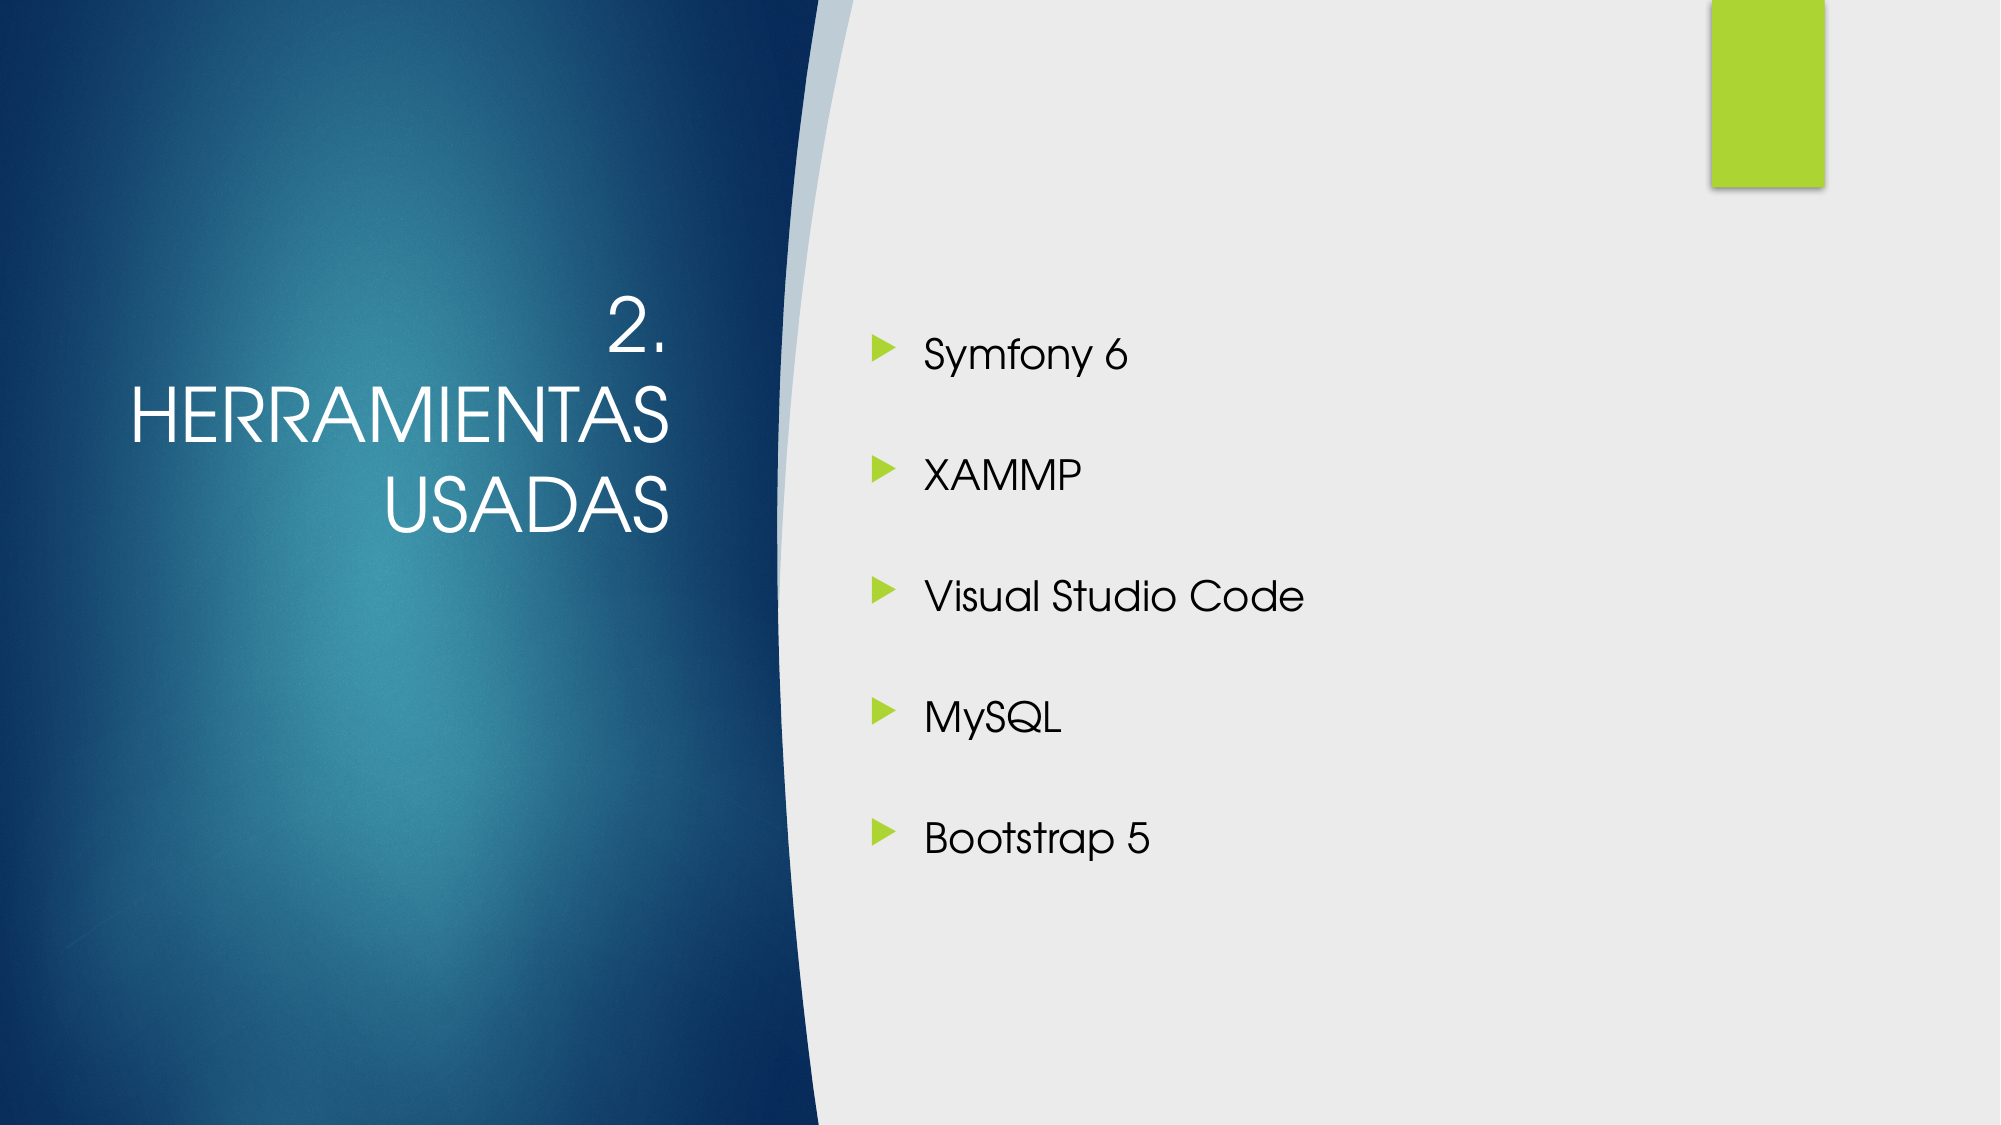

# 2. HERRAMIENTAS USADAS
Symfony 6
XAMMP
Visual Studio Code
MySQL
Bootstrap 5